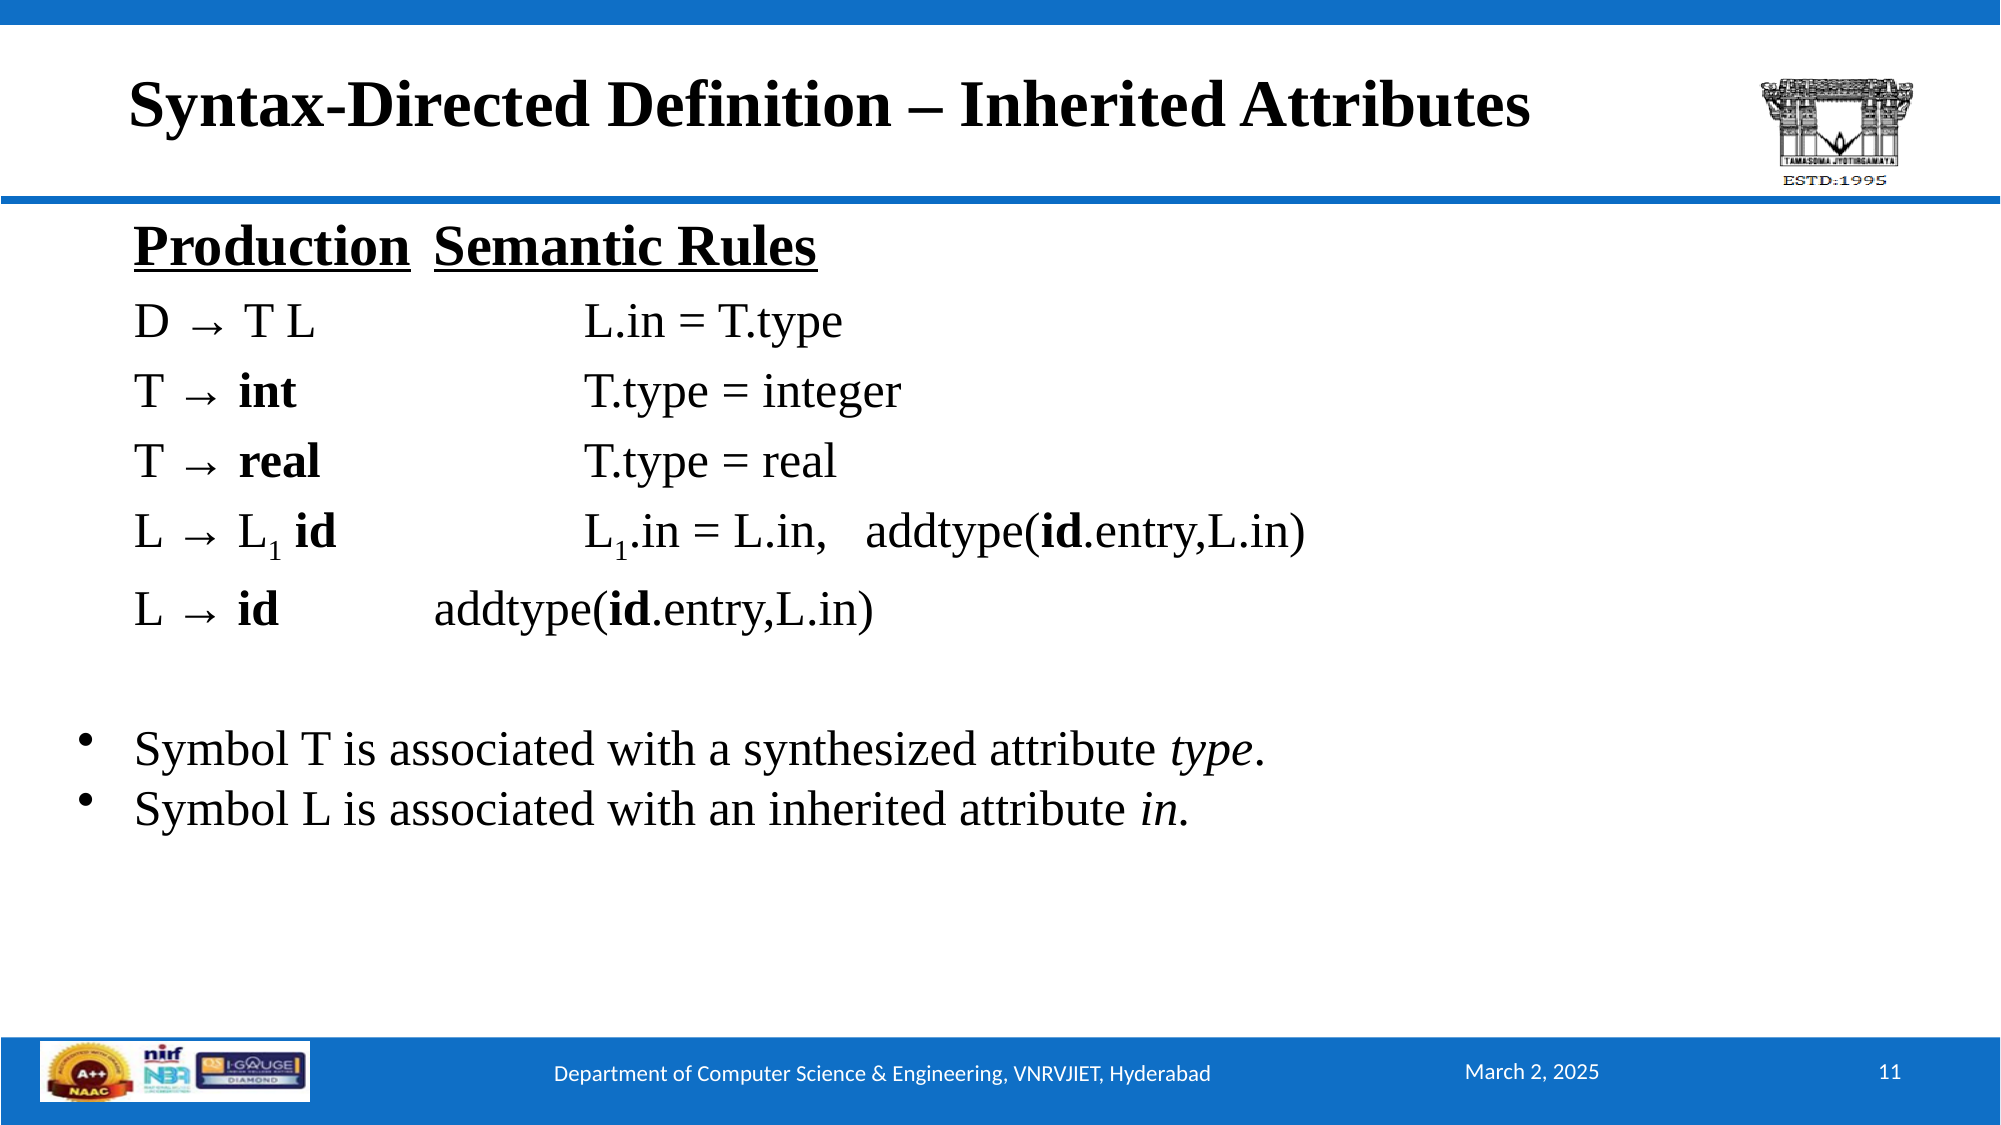

Syntax-Directed Definition – Inherited Attributes
	Production 	Semantic Rules
	D → T L		L.in = T.type
	T → int		T.type = integer
	T → real		T.type = real
	L → L1 id		L1.in = L.in,   addtype(id.entry,L.in)
	L → id		addtype(id.entry,L.in)

Symbol T is associated with a synthesized attribute type.
Symbol L is associated with an inherited attribute in.

March 2, 2025
11
Department of Computer Science & Engineering, VNRVJIET, Hyderabad